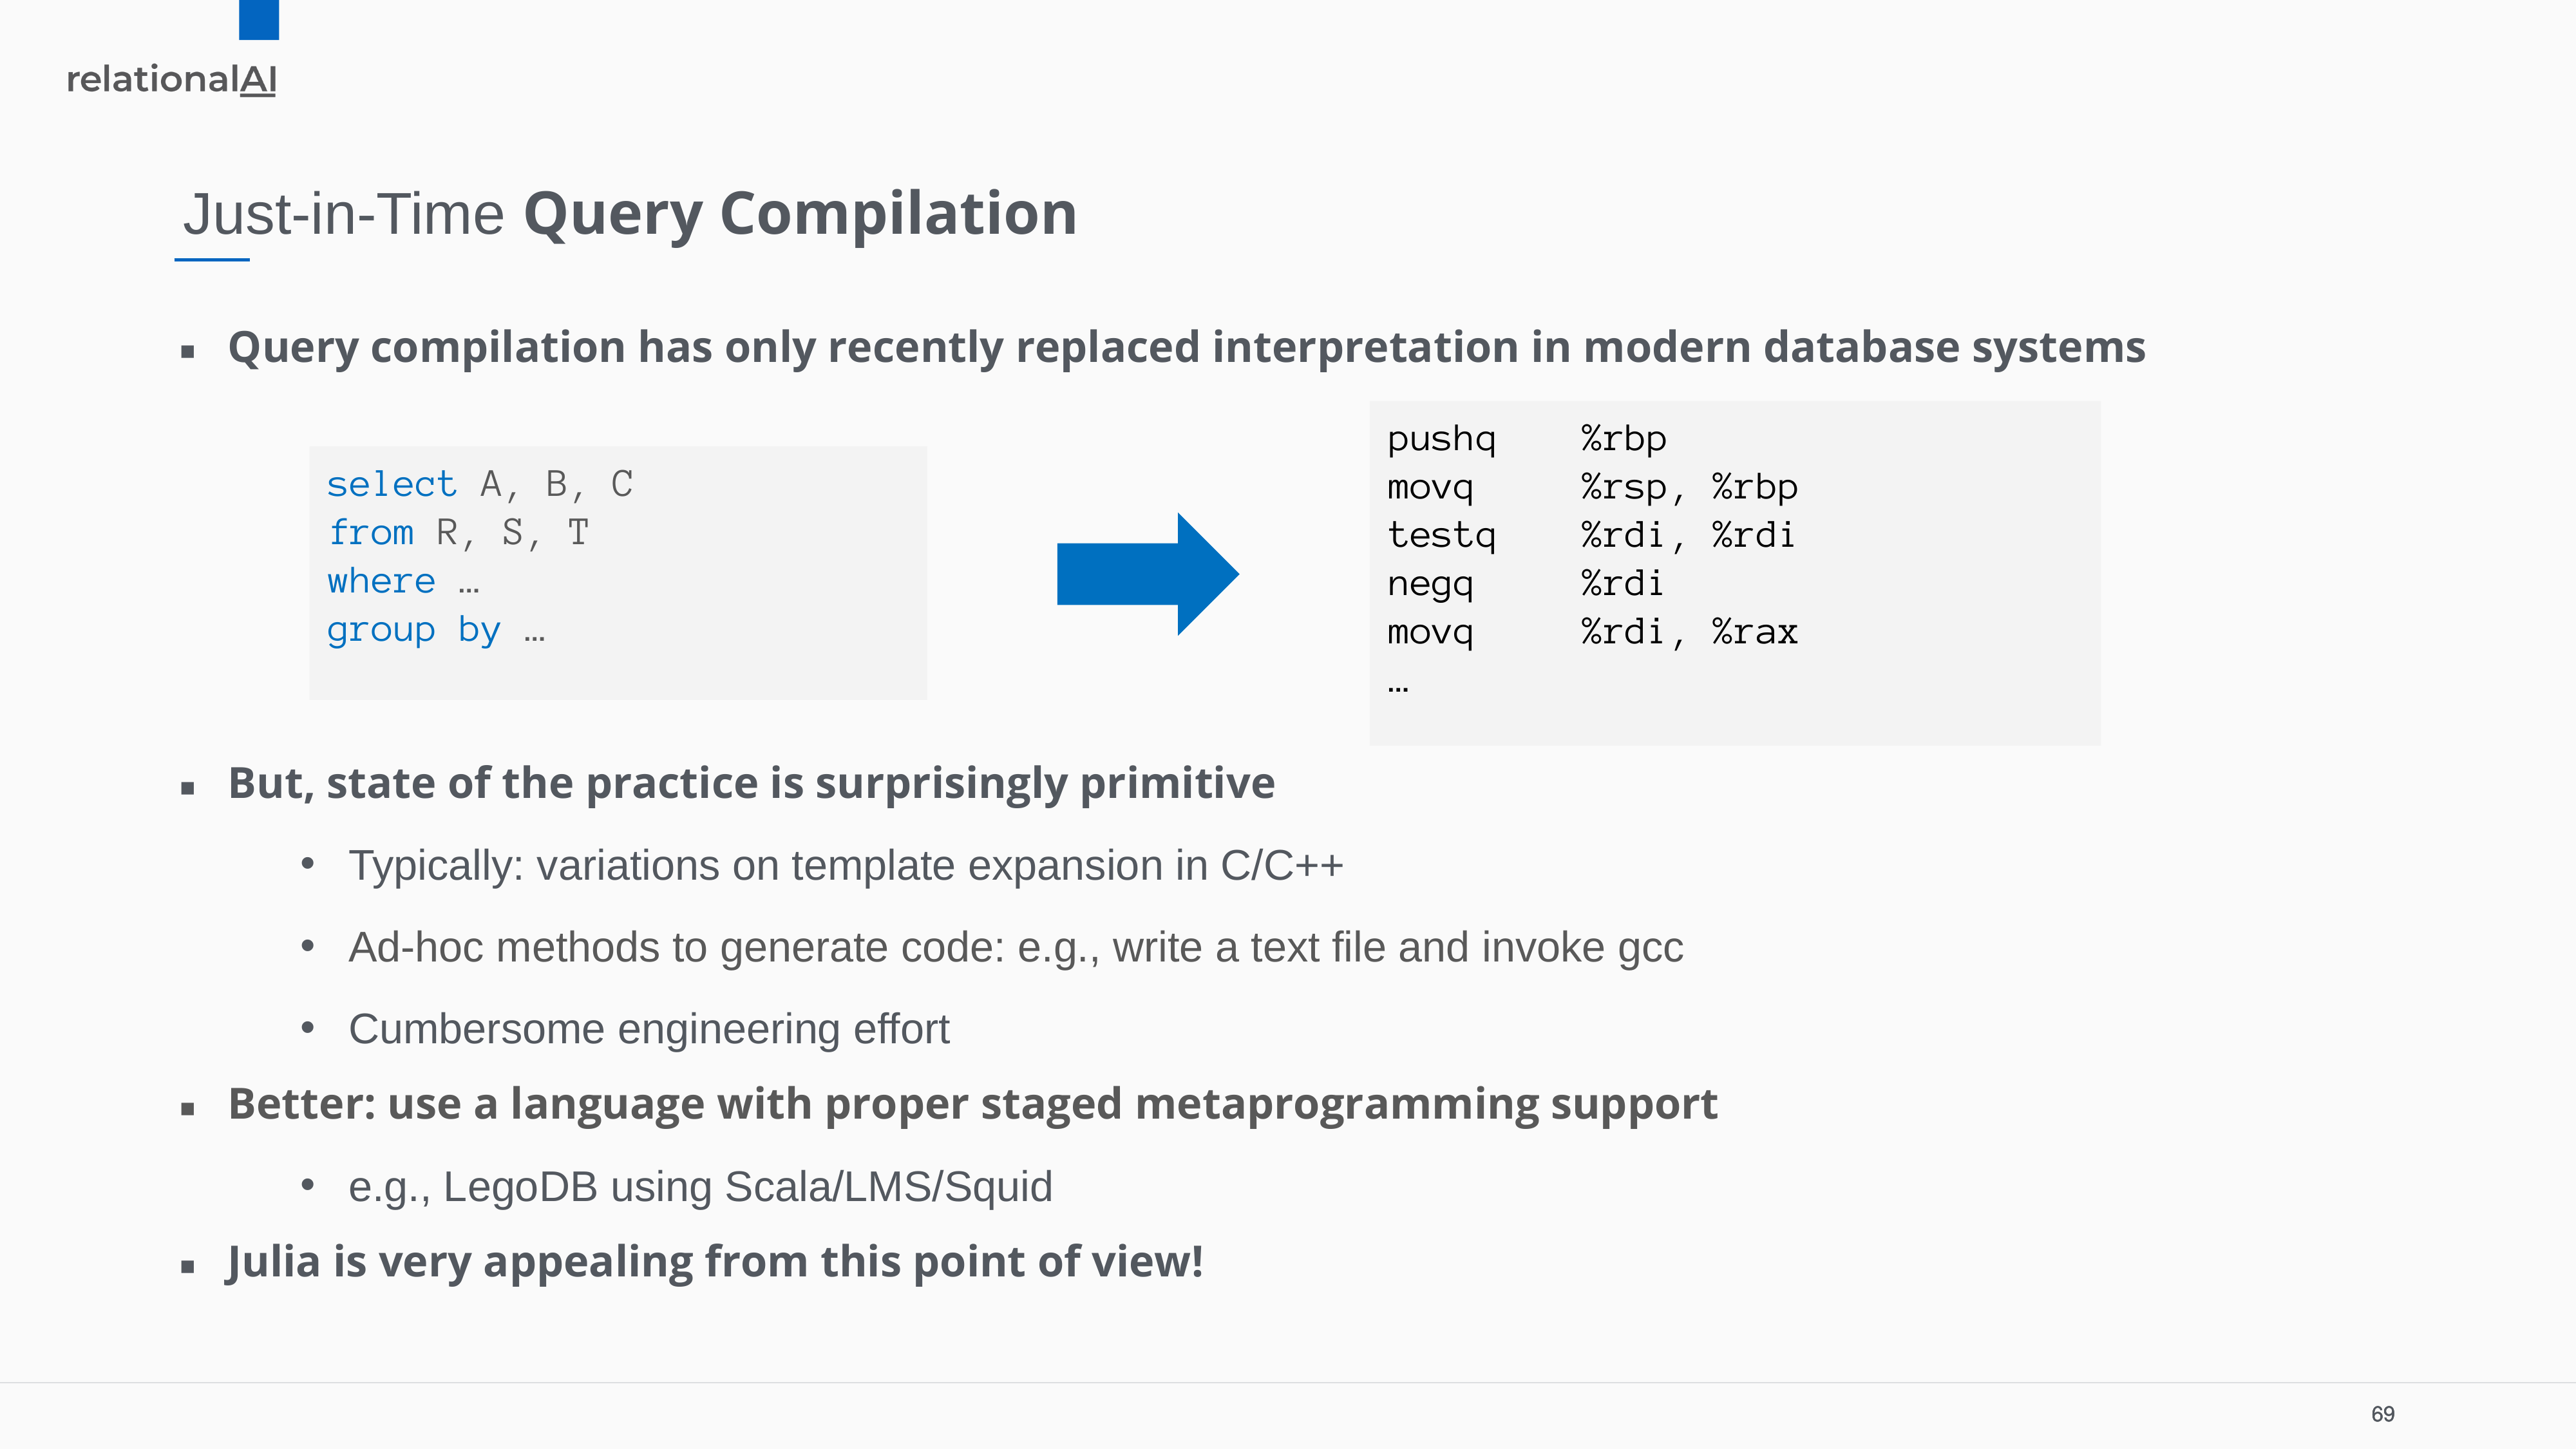

# Just-in-Time Query Compilation
Query compilation has only recently replaced interpretation in modern database systems

But, state of the practice is surprisingly primitive
Typically: variations on template expansion in C/C++
Ad-hoc methods to generate code: e.g., write a text file and invoke gcc
Cumbersome engineering effort
Better: use a language with proper staged metaprogramming support
e.g., LegoDB using Scala/LMS/Squid
Julia is very appealing from this point of view!
pushq 	%rbp
movq  	%rsp, %rbp
testq 	%rdi, %rdi
negq		%rdi
movq		%rdi, %rax
…
select A, B, C
from R, S, T
where …
group by …

69